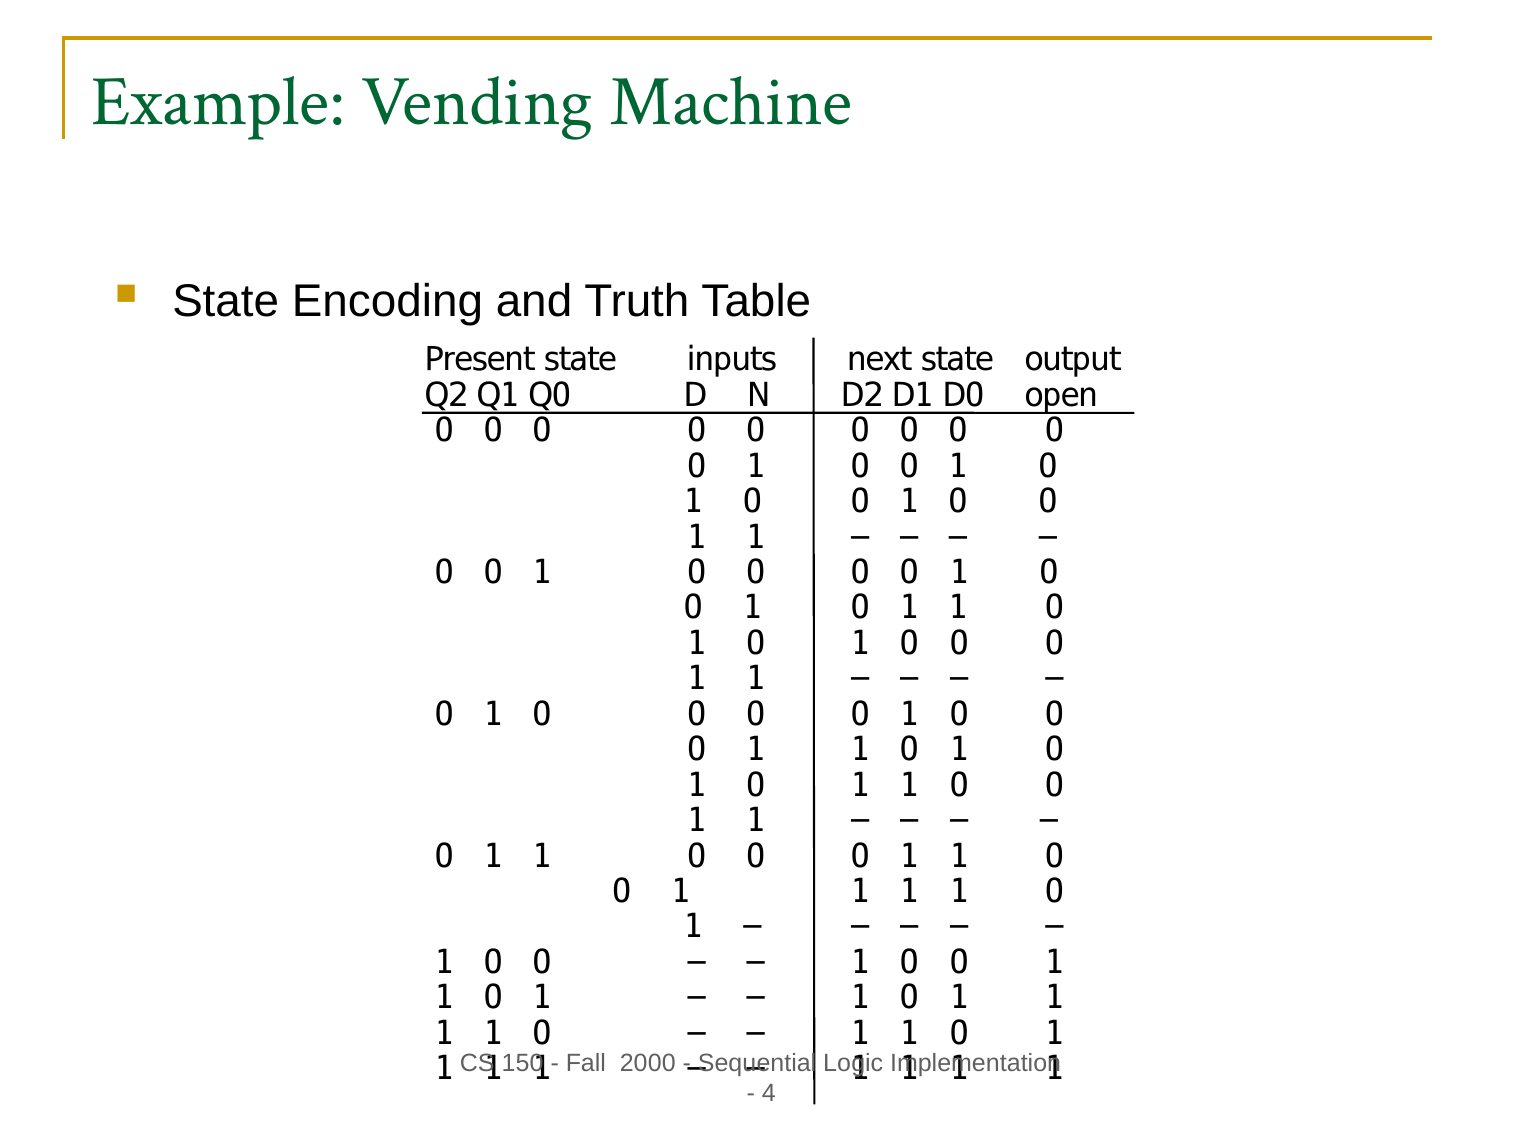

# Example: Vending Machine
State Encoding and Truth Table
Present state	inputs       next state	output
Q2 Q1 Q0	       D    N       D2 D1 D0	open
 0   0   0  		0    0	     0   0   0	  0
			0    1	     0   0   1       0
		       1    0	     0   1   0       0
          		1    1	     –   –   –       –
 0   0   1  		0    0	     0   0  	1       0
		       0    1	     0   1   1	  0
			1    0	     1   0	0	  0
			1    1	     –   –	–	  –
 0   1   0  		0    0	     0   1	0	  0
			0    1	     1   0	1	  0
			1    0  	     1   1	0	  0
			1    1	     –   –	–       –
 0   1   1		0    0	     0   1	1 	  0
                  	0    1	     1   1	1 	  0
 	                  1    – 	     –   –	– 	  –
 1   0   0		–    –	     1   0	0	  1
 1   0   1		–    –	     1   0	1 	  1
 1   1   0		–    –	     1   1	0	  1
 1   1   1		–    – 	     1   1	1	  1

CS 150 - Fall  2000 - Sequential Logic Implementation - 4